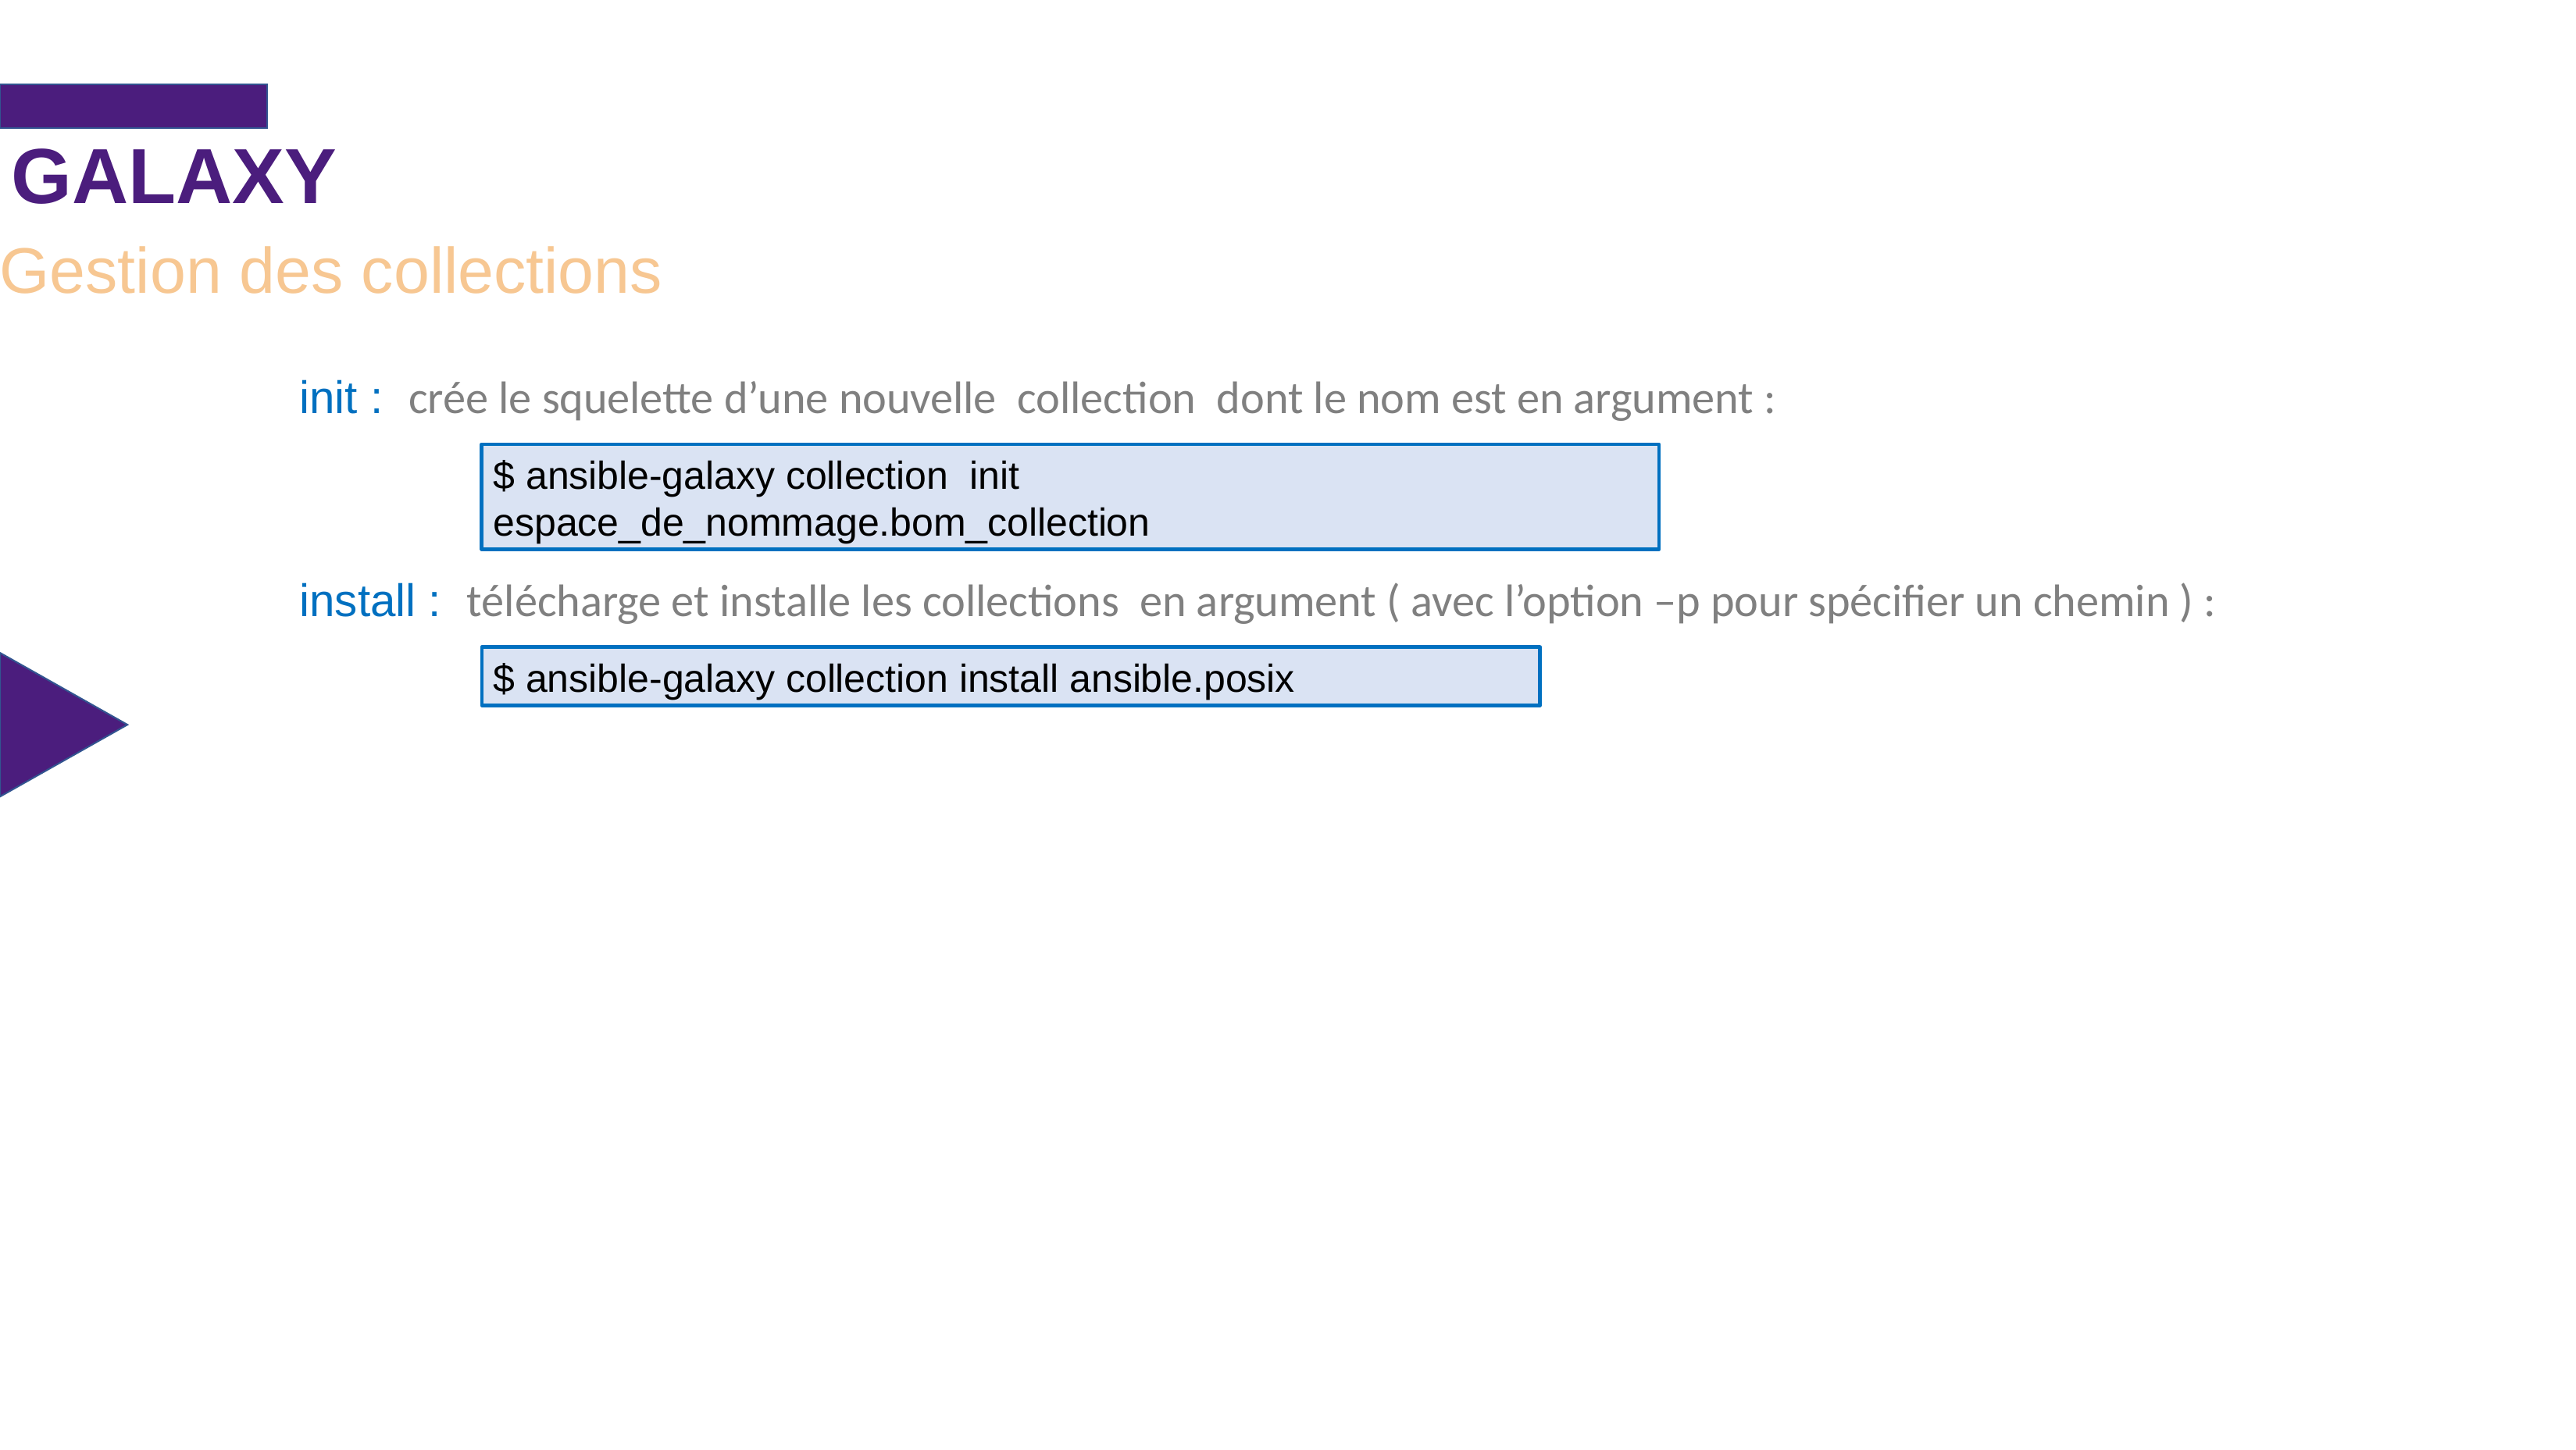

GALAXY
Gestion des collections
init :  crée le squelette d’une nouvelle  collection  dont le nom est en argument :
$ ansible-galaxy collection  init espace_de_nommage.bom_collection
install :  télécharge et installe les collections  en argument ( avec l’option –p pour spécifier un chemin ) :
$ ansible-galaxy collection install ansible.posix